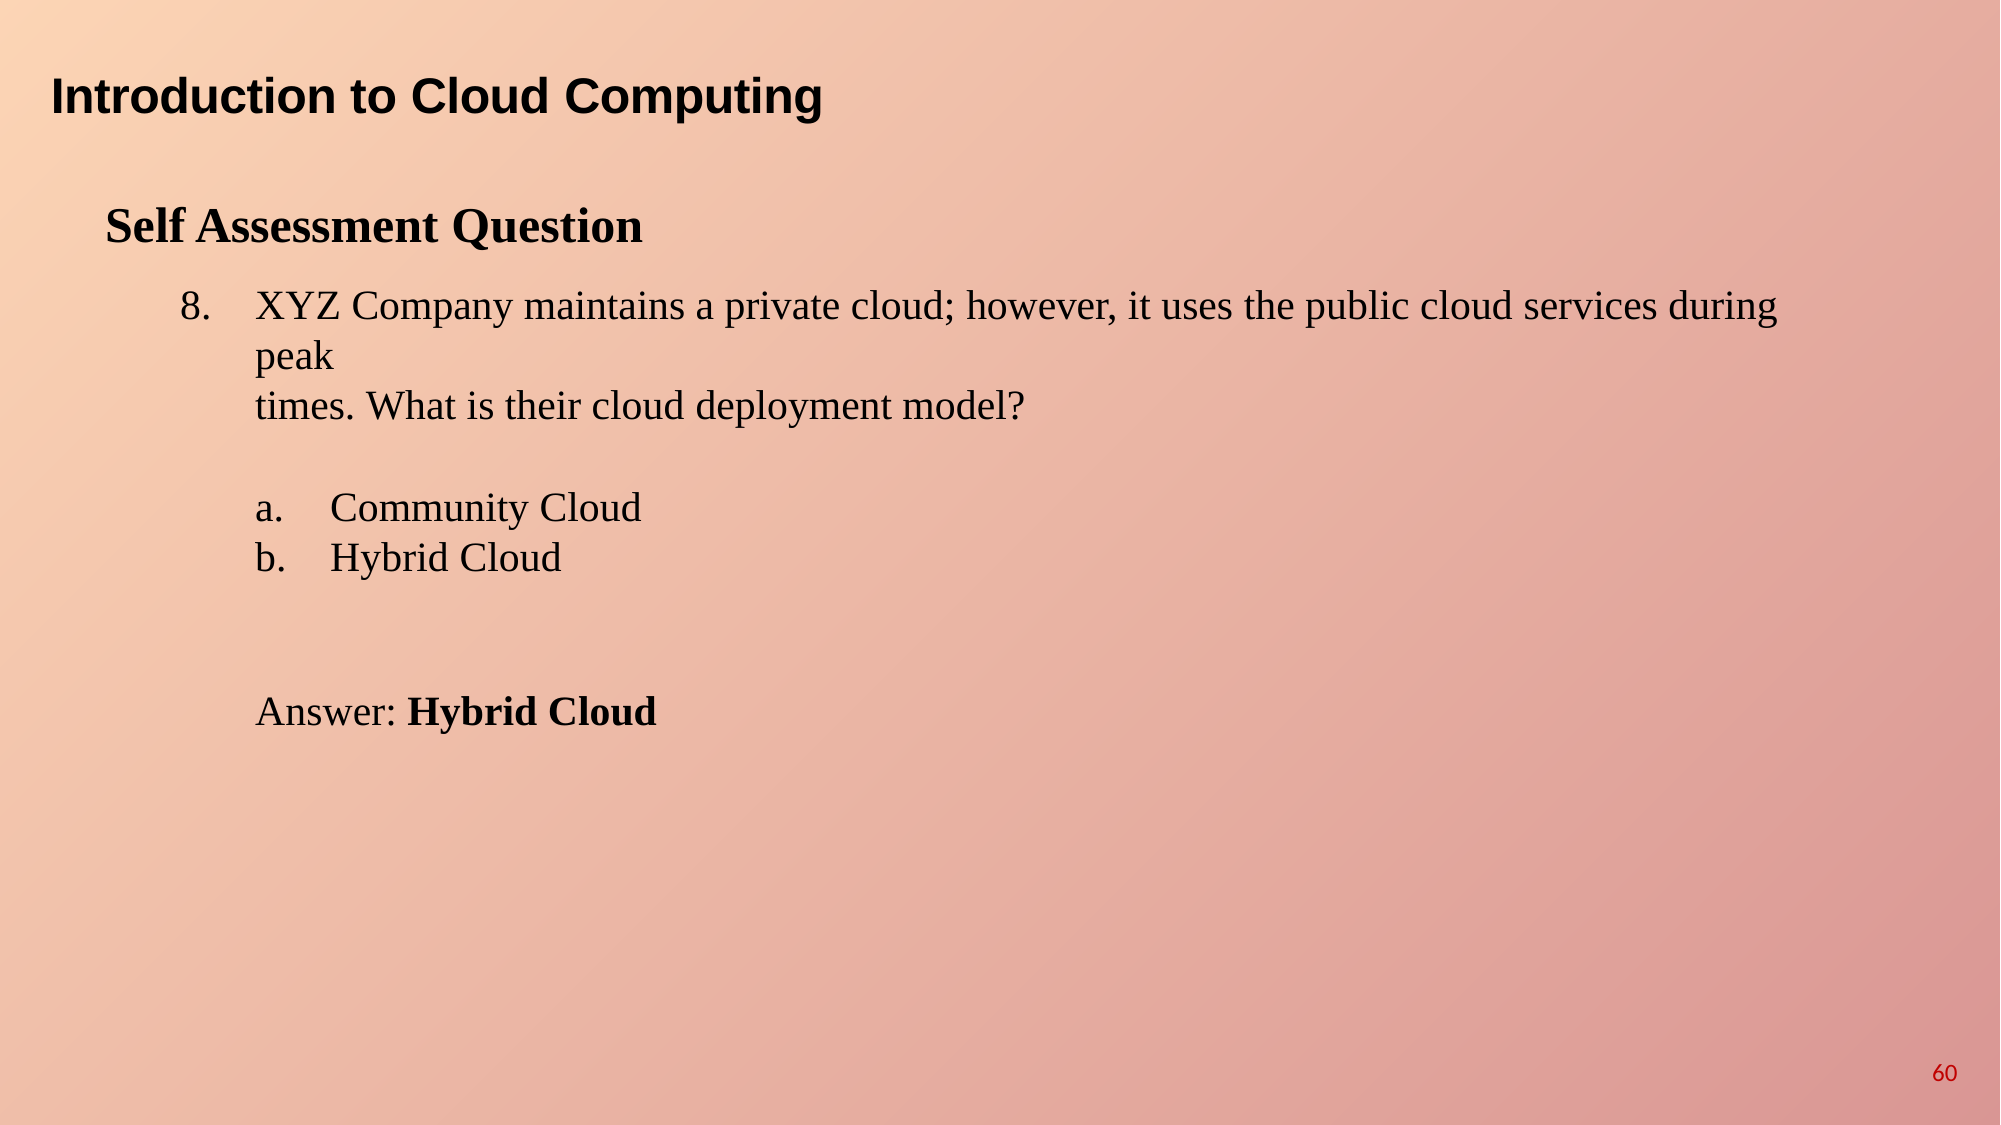

# Introduction to Cloud Computing
Self Assessment Question
XYZ Company maintains a private cloud; however, it uses the public cloud services during peak
times. What is their cloud deployment model?

Community Cloud
Hybrid Cloud

Answer: Hybrid Cloud
60